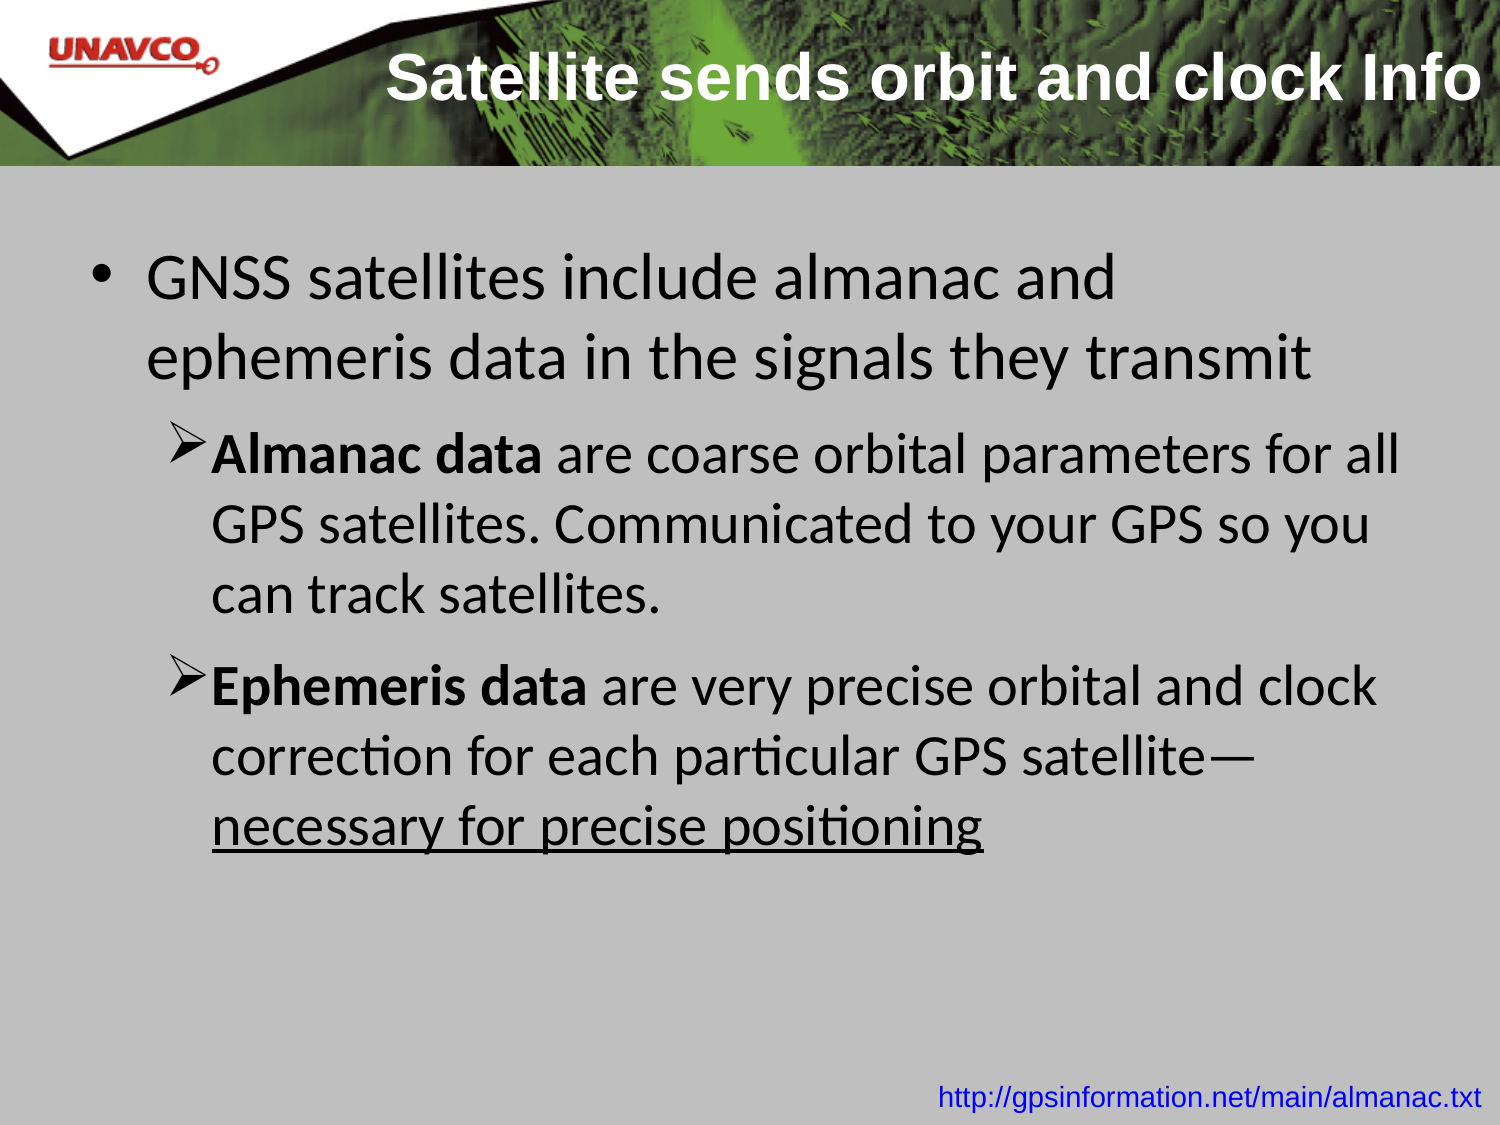

# Satellite sends orbit and clock Info
GNSS satellites include almanac and ephemeris data in the signals they transmit
Almanac data are coarse orbital parameters for all GPS satellites. Communicated to your GPS so you can track satellites.
Ephemeris data are very precise orbital and clock correction for each particular GPS satellite—necessary for precise positioning

http://gpsinformation.net/main/almanac.txt